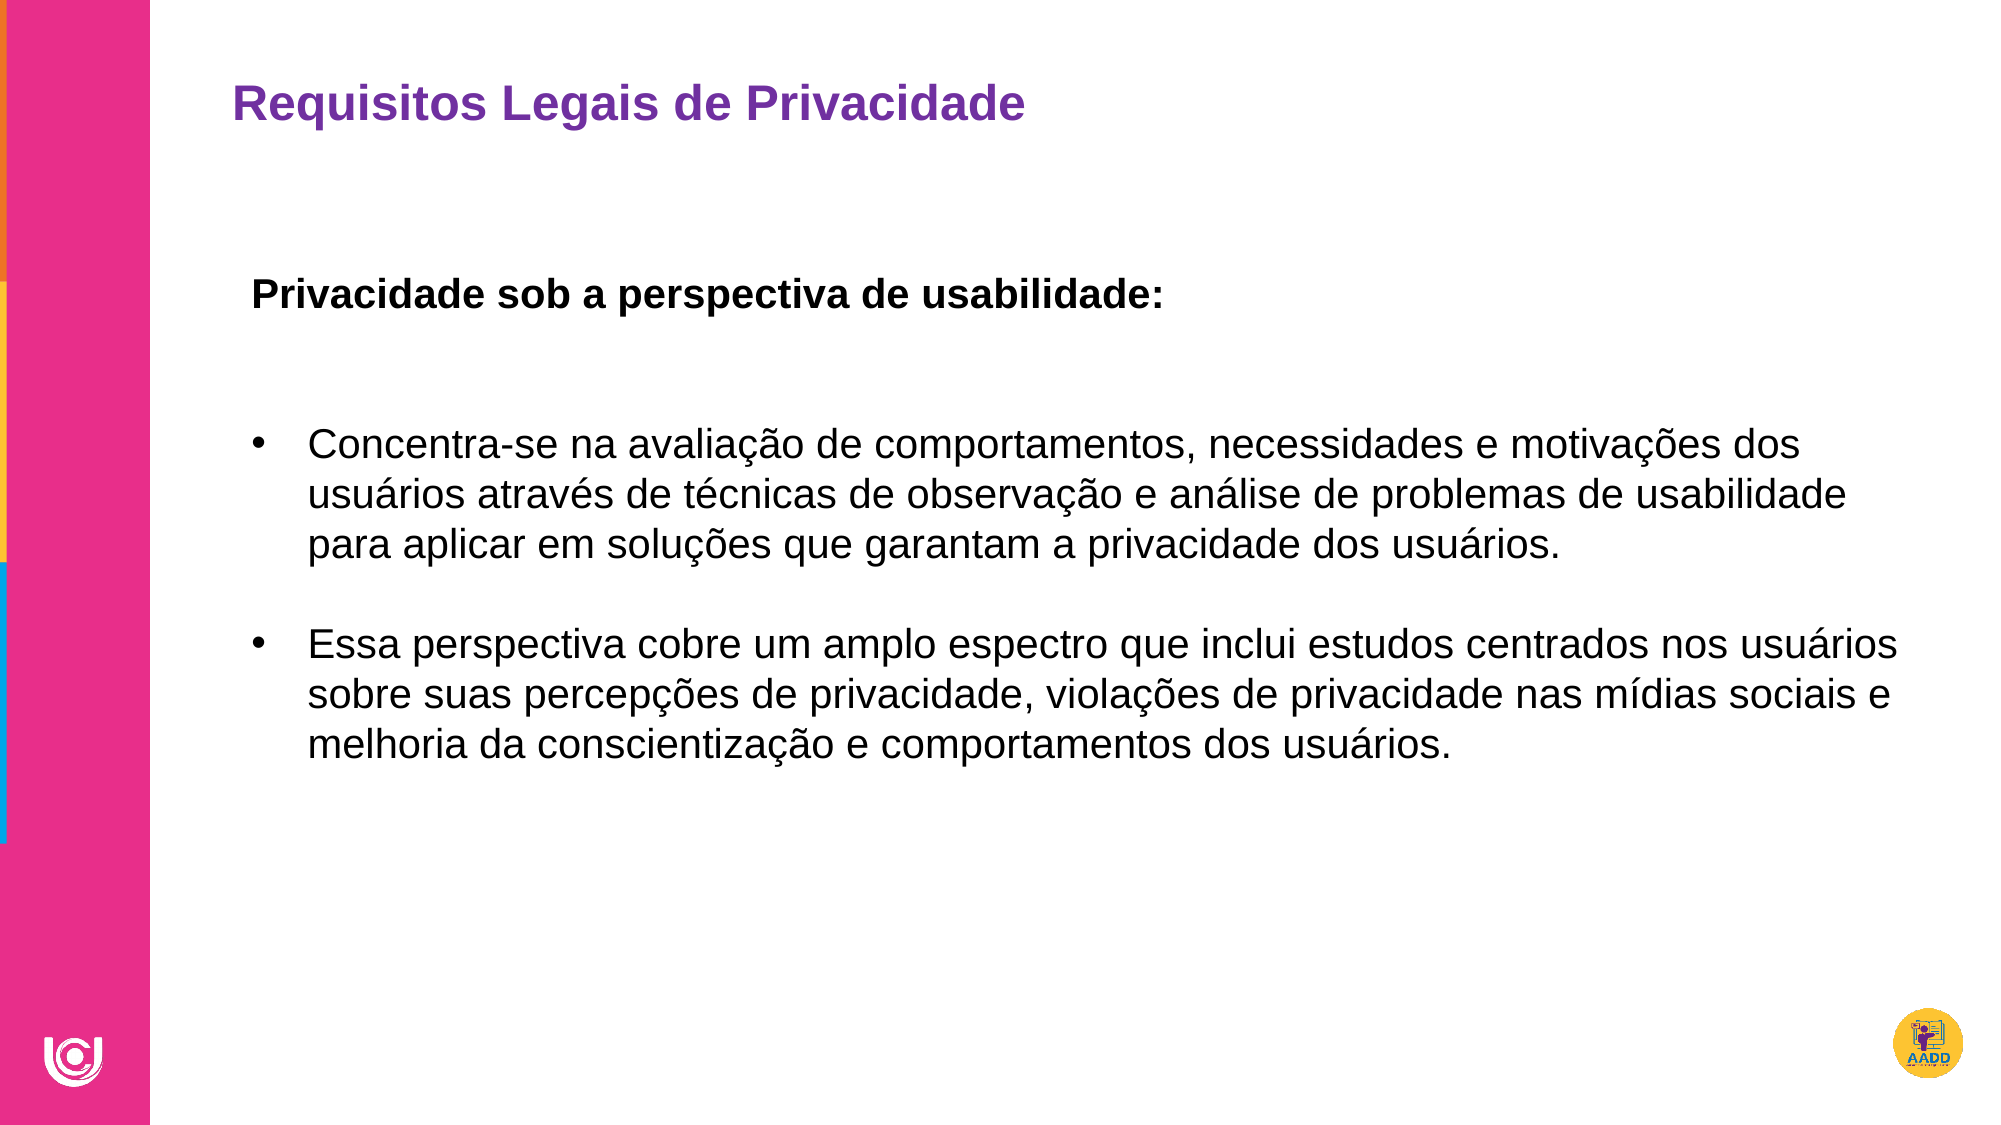

Requisitos Legais de Privacidade
Privacidade sob a perspectiva de usabilidade:

Concentra-se na avaliação de comportamentos, necessidades e motivações dos usuários através de técnicas de observação e análise de problemas de usabilidade para aplicar em soluções que garantam a privacidade dos usuários.

Essa perspectiva cobre um amplo espectro que inclui estudos centrados nos usuários sobre suas percepções de privacidade, violações de privacidade nas mídias sociais e melhoria da conscientização e comportamentos dos usuários.